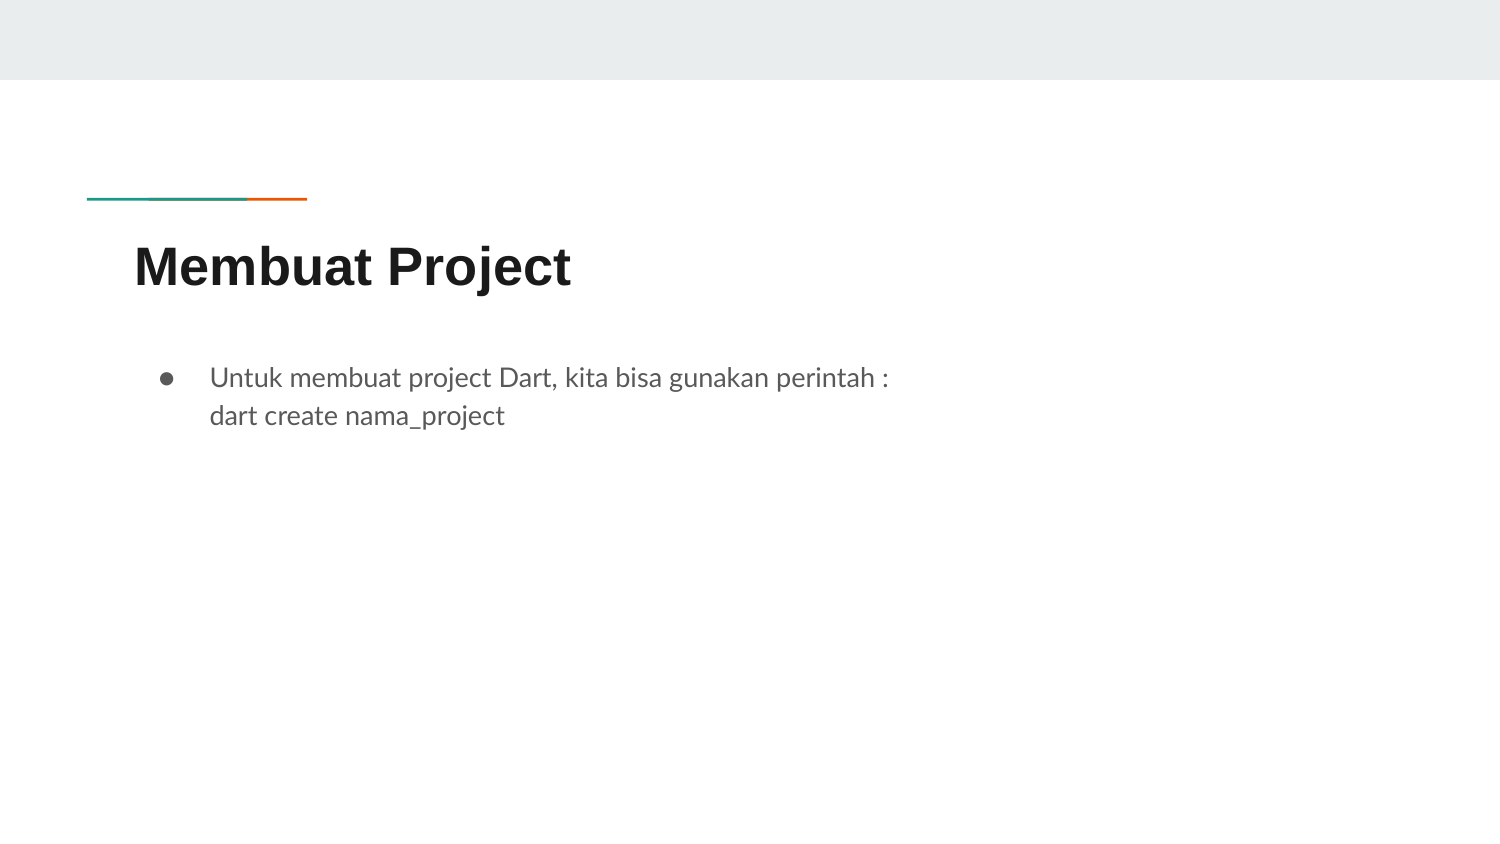

# Membuat Project
Untuk membuat project Dart, kita bisa gunakan perintah :
dart create nama_project